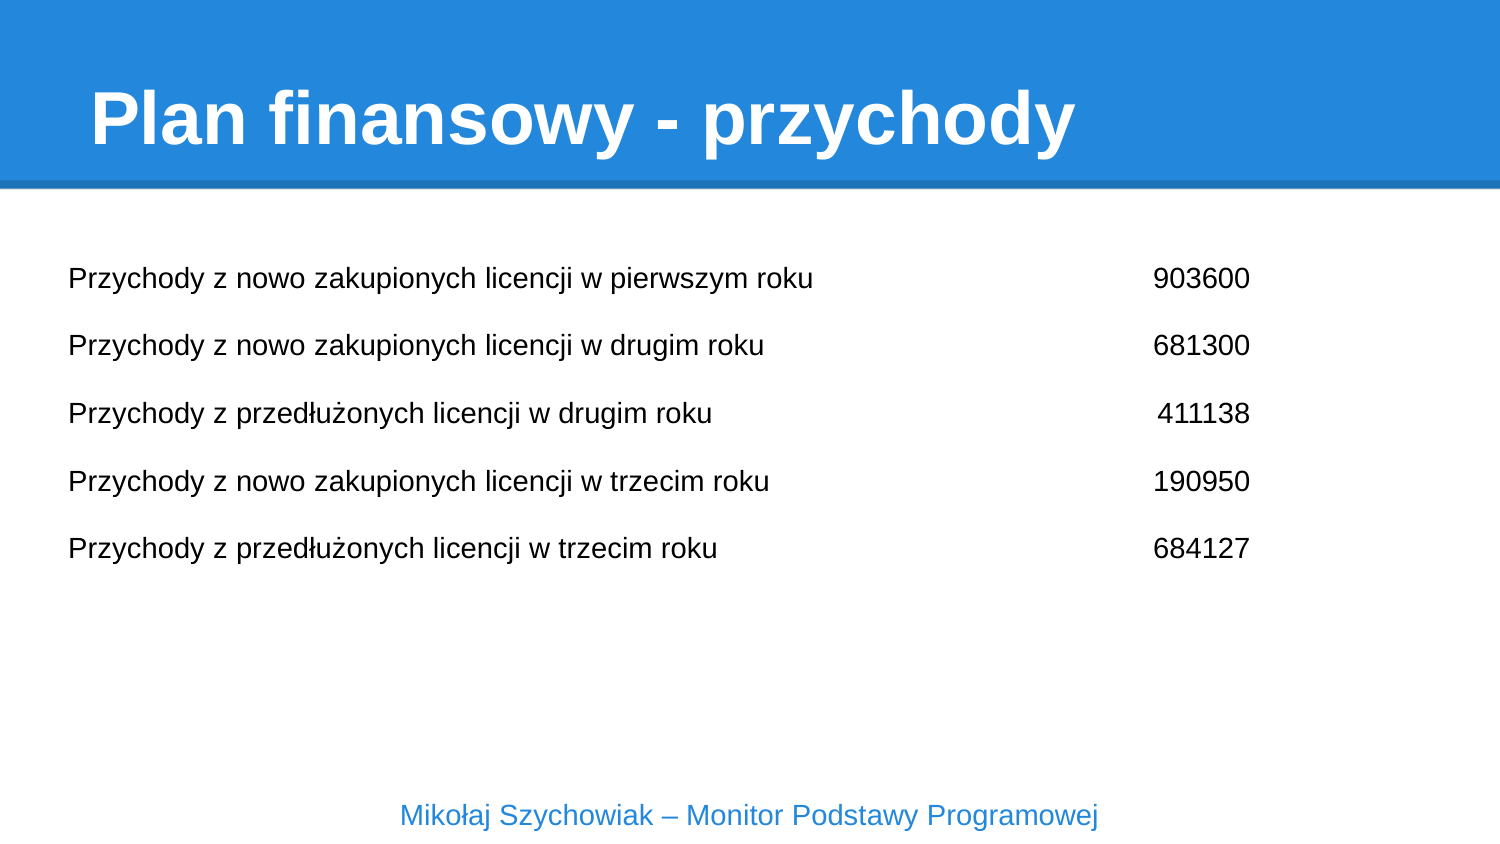

# Plan finansowy - przychody
| Przychody z nowo zakupionych licencji w pierwszym roku | 903600 |
| --- | --- |
| Przychody z nowo zakupionych licencji w drugim roku | 681300 |
| Przychody z przedłużonych licencji w drugim roku | 411138 |
| Przychody z nowo zakupionych licencji w trzecim roku | 190950 |
| Przychody z przedłużonych licencji w trzecim roku | 684127 |
Mikołaj Szychowiak – Monitor Podstawy Programowej